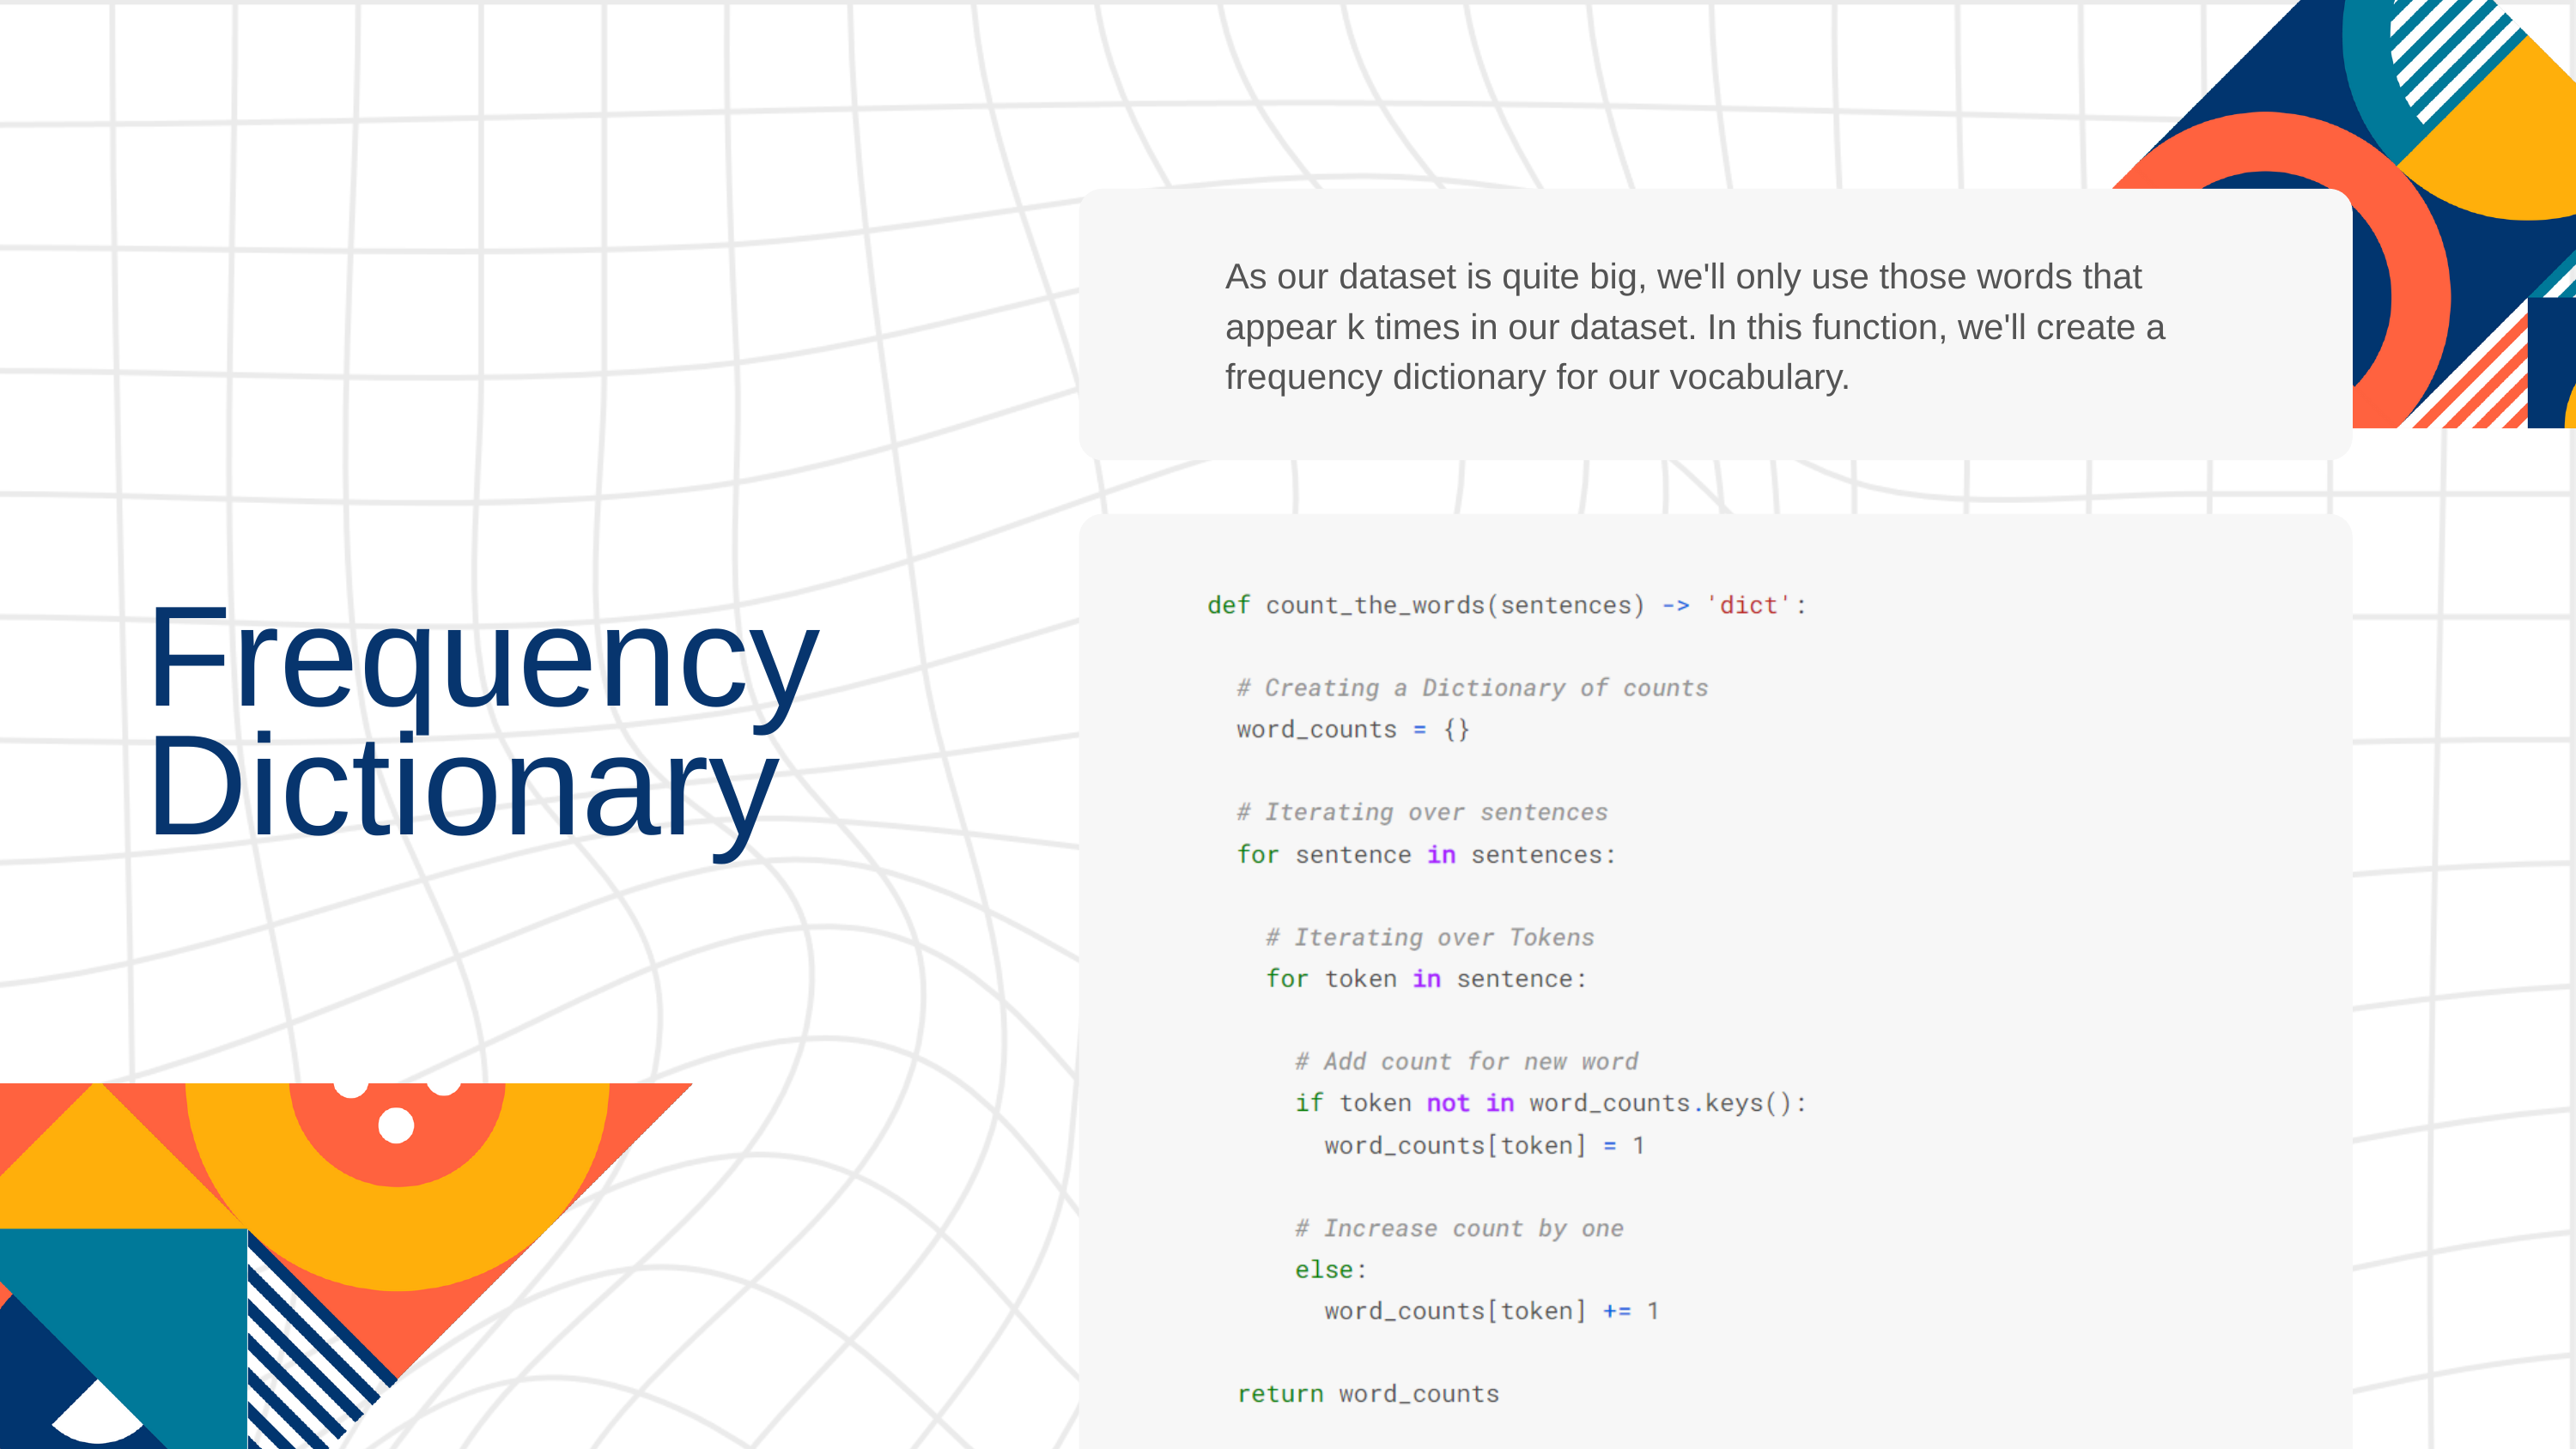

As our dataset is quite big, we'll only use those words that appear k times in our dataset. In this function, we'll create a frequency dictionary for our vocabulary.

Frequency Dictionary